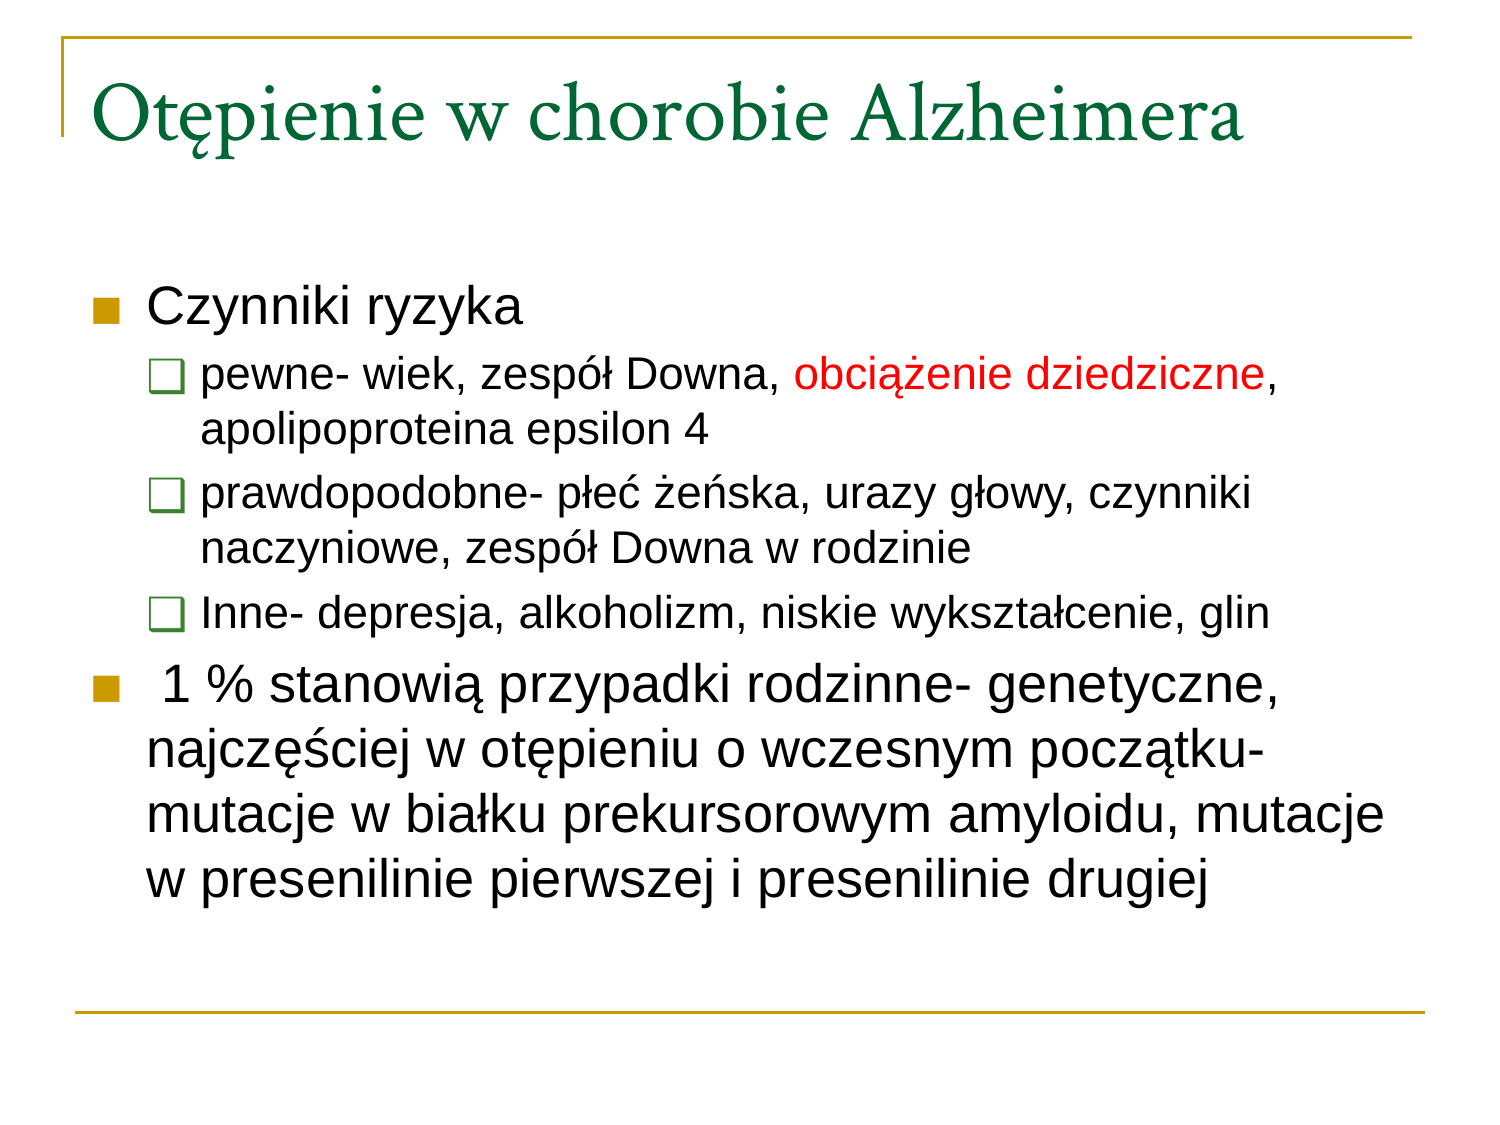

# Otępienie w chorobie Alzheimera
Czynniki ryzyka
pewne- wiek, zespół Downa, obciążenie dziedziczne, apolipoproteina epsilon 4
prawdopodobne- płeć żeńska, urazy głowy, czynniki naczyniowe, zespół Downa w rodzinie
Inne- depresja, alkoholizm, niskie wykształcenie, glin
 1 % stanowią przypadki rodzinne- genetyczne, najczęściej w otępieniu o wczesnym początku- mutacje w białku prekursorowym amyloidu, mutacje w presenilinie pierwszej i presenilinie drugiej